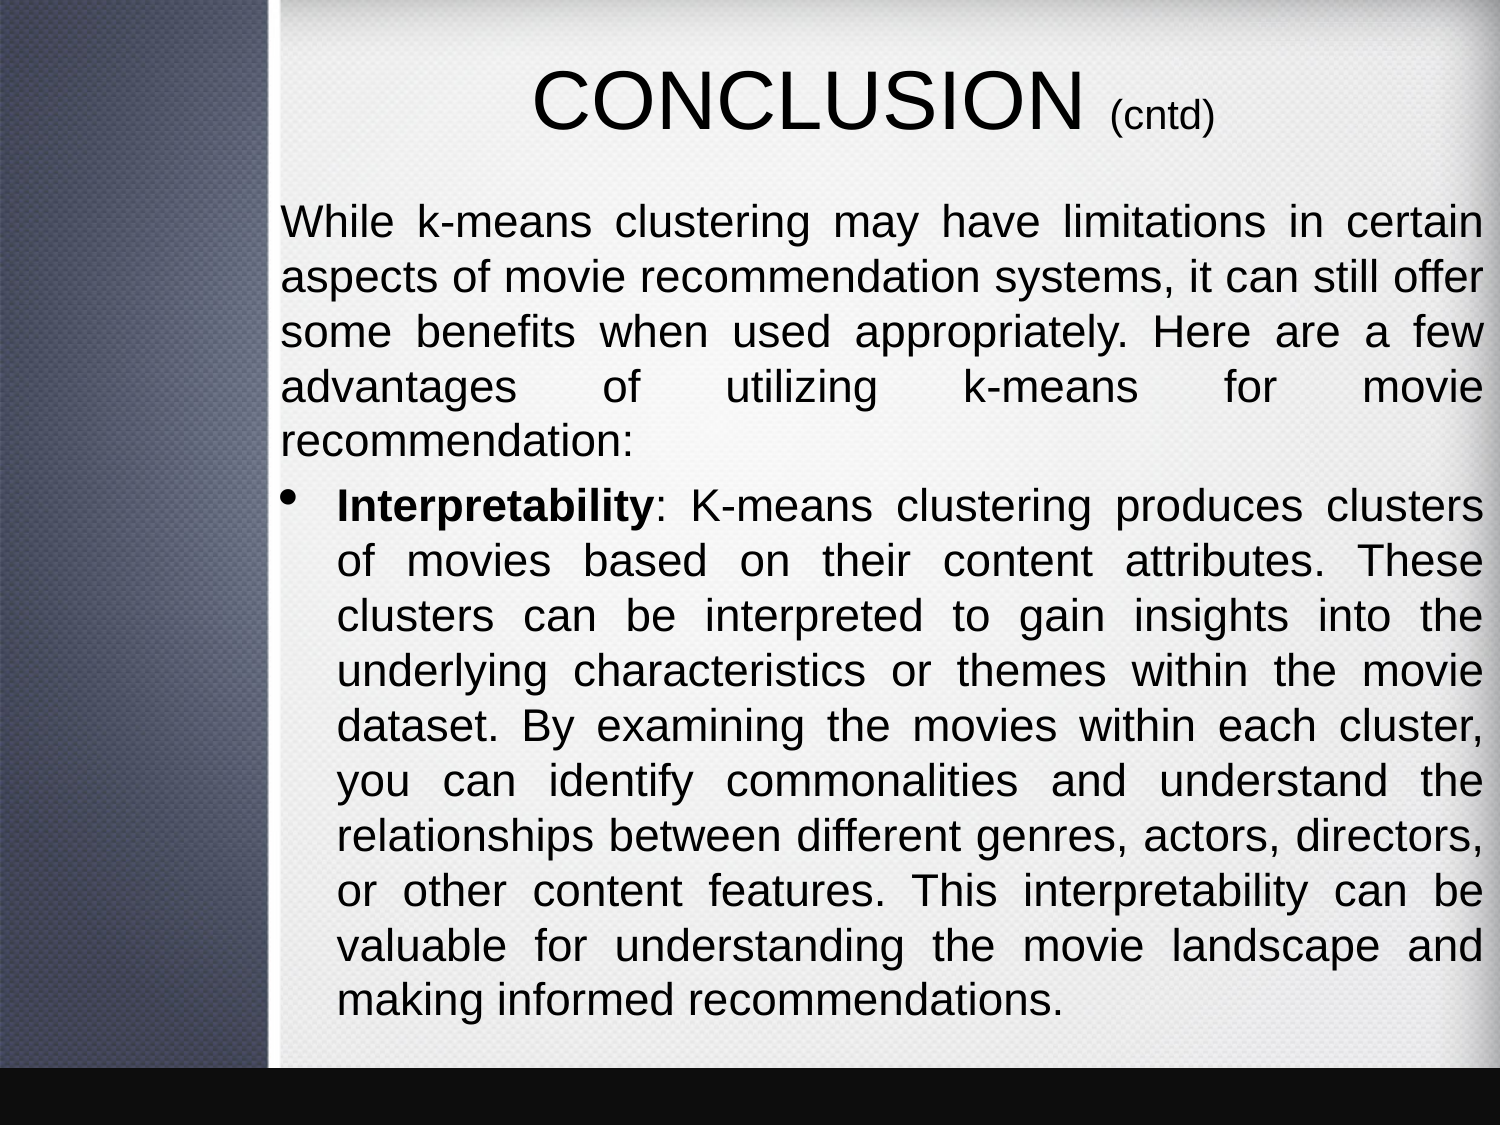

# CONCLUSION (cntd)
While k-means clustering may have limitations in certain aspects of movie recommendation systems, it can still offer some benefits when used appropriately. Here are a few advantages of utilizing k-means for movie recommendation:
Interpretability: K-means clustering produces clusters of movies based on their content attributes. These clusters can be interpreted to gain insights into the underlying characteristics or themes within the movie dataset. By examining the movies within each cluster, you can identify commonalities and understand the relationships between different genres, actors, directors, or other content features. This interpretability can be valuable for understanding the movie landscape and making informed recommendations.